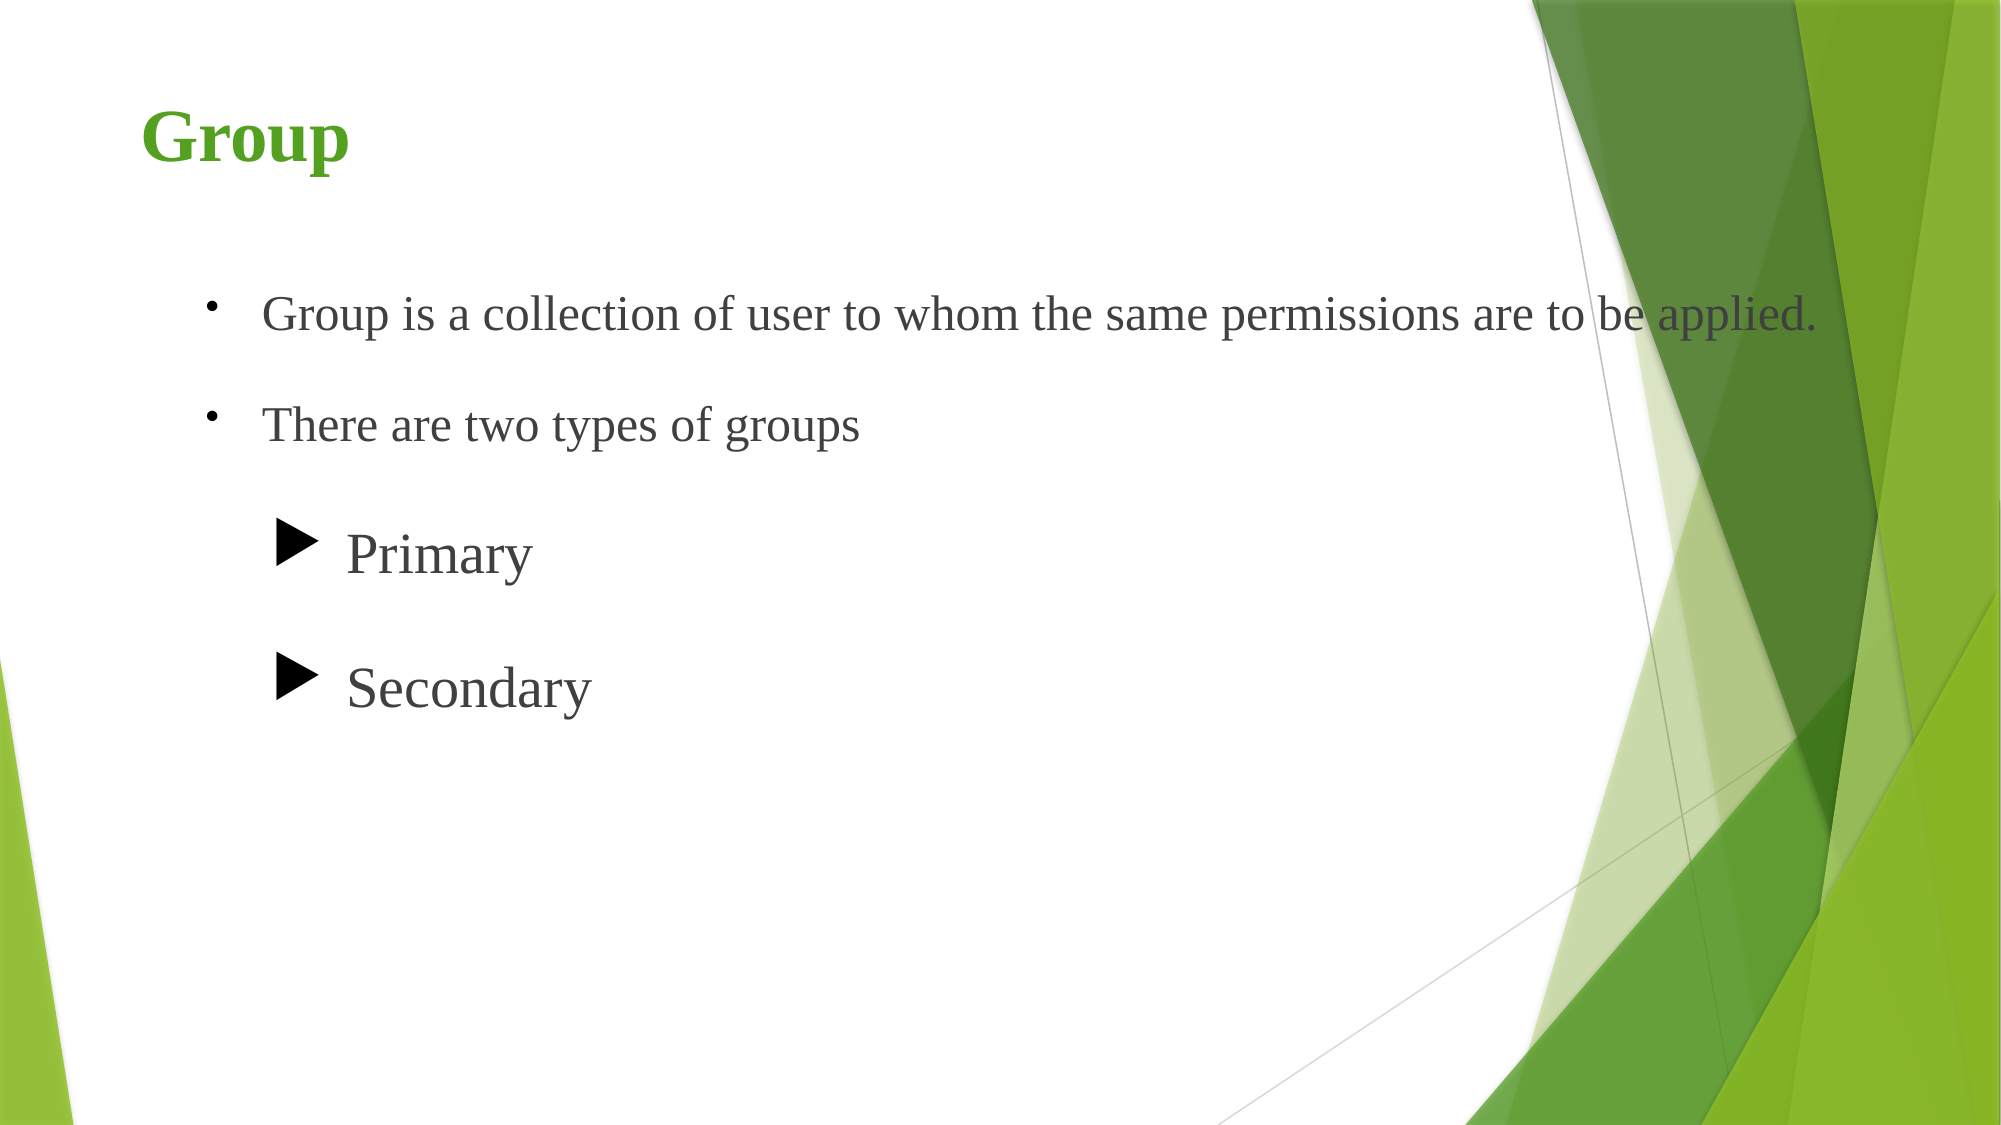

# Group
Group is a collection of user to whom the same permissions are to be applied.
There are two types of groups
Primary
Secondary